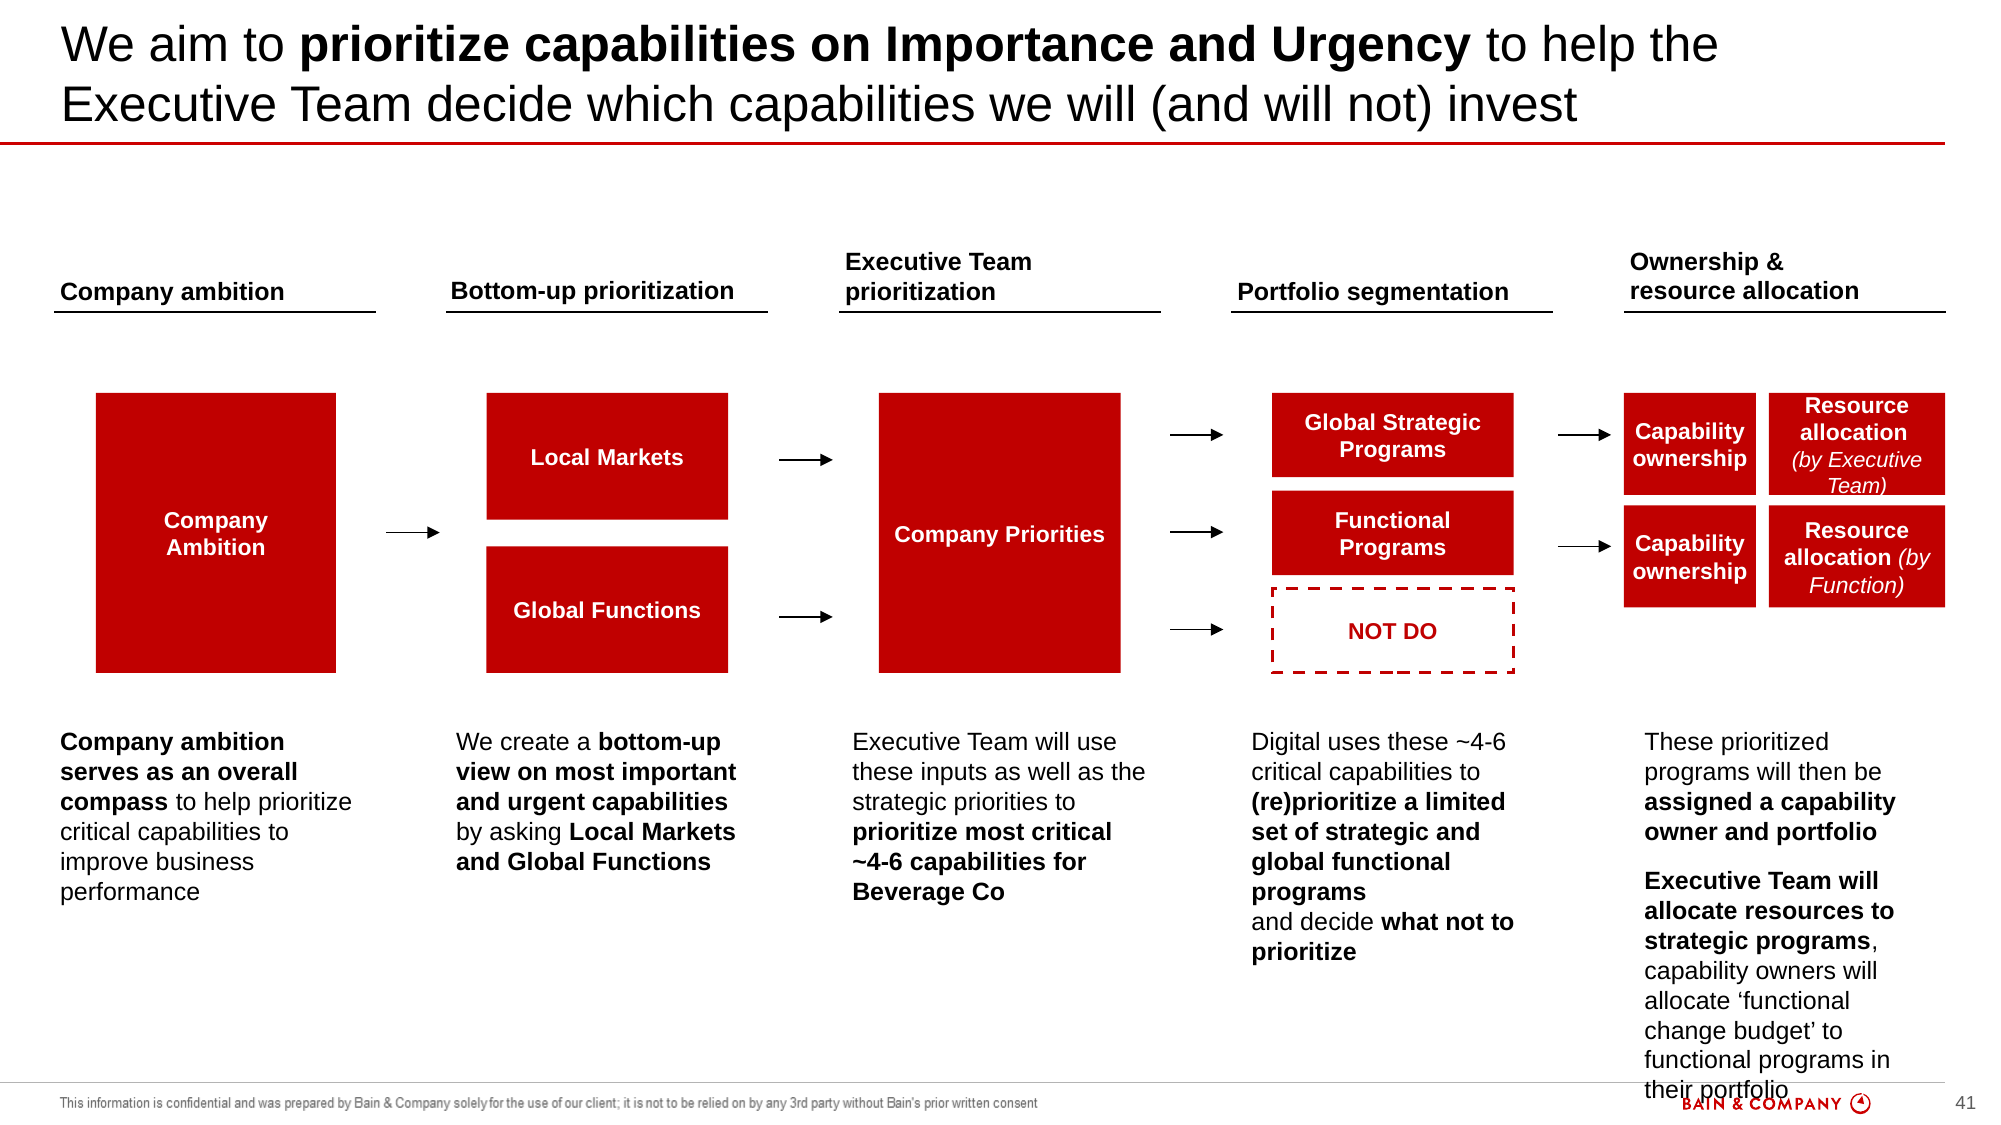

# We aim to prioritize capabilities on Importance and Urgency to help the Executive Team decide which capabilities we will (and will not) invest
overall_1_132526994535754493 columns_1_132526994535754493 7_0_132526994535754493 47_0_132526994535754493 52_0_132526994535754493 66_0_132526994535754493 69_0_132526994535754493 87_0_132526994535754493 88_0_132526994535754493 55_0_132526994535754493 56_0_132526994535754493 57_0_132526994535754493 2_0_132526994535754493 8_0_132526994535754493 9_0_132526994535754493
Ownership &
resource allocation
Executive Team prioritization
Bottom-up prioritization
Company ambition
Portfolio segmentation
Global Strategic Programs
Capability ownership
Resource allocation
(by Executive Team)
Company Priorities
Company
Ambition
Local Markets
Functional Programs
Capability ownership
Resource allocation (by Function)
Global Functions
NOT DO
Company ambition serves as an overall compass to help prioritize critical capabilities to improve business performance
Company ambition serves as an overall compass to help prioritize critical capabilities to improve business performance
We create a bottom-up view on most Important and Urgent capabilities by asking Local Markets and Global Functions
We create a bottom-up view on most important and urgent capabilities by asking Local Markets and Global Functions
Executive Team will use these inputs as well as the strategic priorities to prioritize most critical ~4-6 capabilities for Beverage Co
Executive Team will use these inputs as well as the strategic priorities to prioritize most critical ~4-6 capabilities for Beverage Co
Digital uses these ~4-6 critical capabilities to (re)prioritize a limited set of strategic and global functional programs
and decide what not to prioritize
These prioritized programs will then be assigned a capability owner and portfolio
Executive Team will allocate resources to strategic programs,
capability owners will allocate ‘functional change budget’ to functional programs in their portfolio